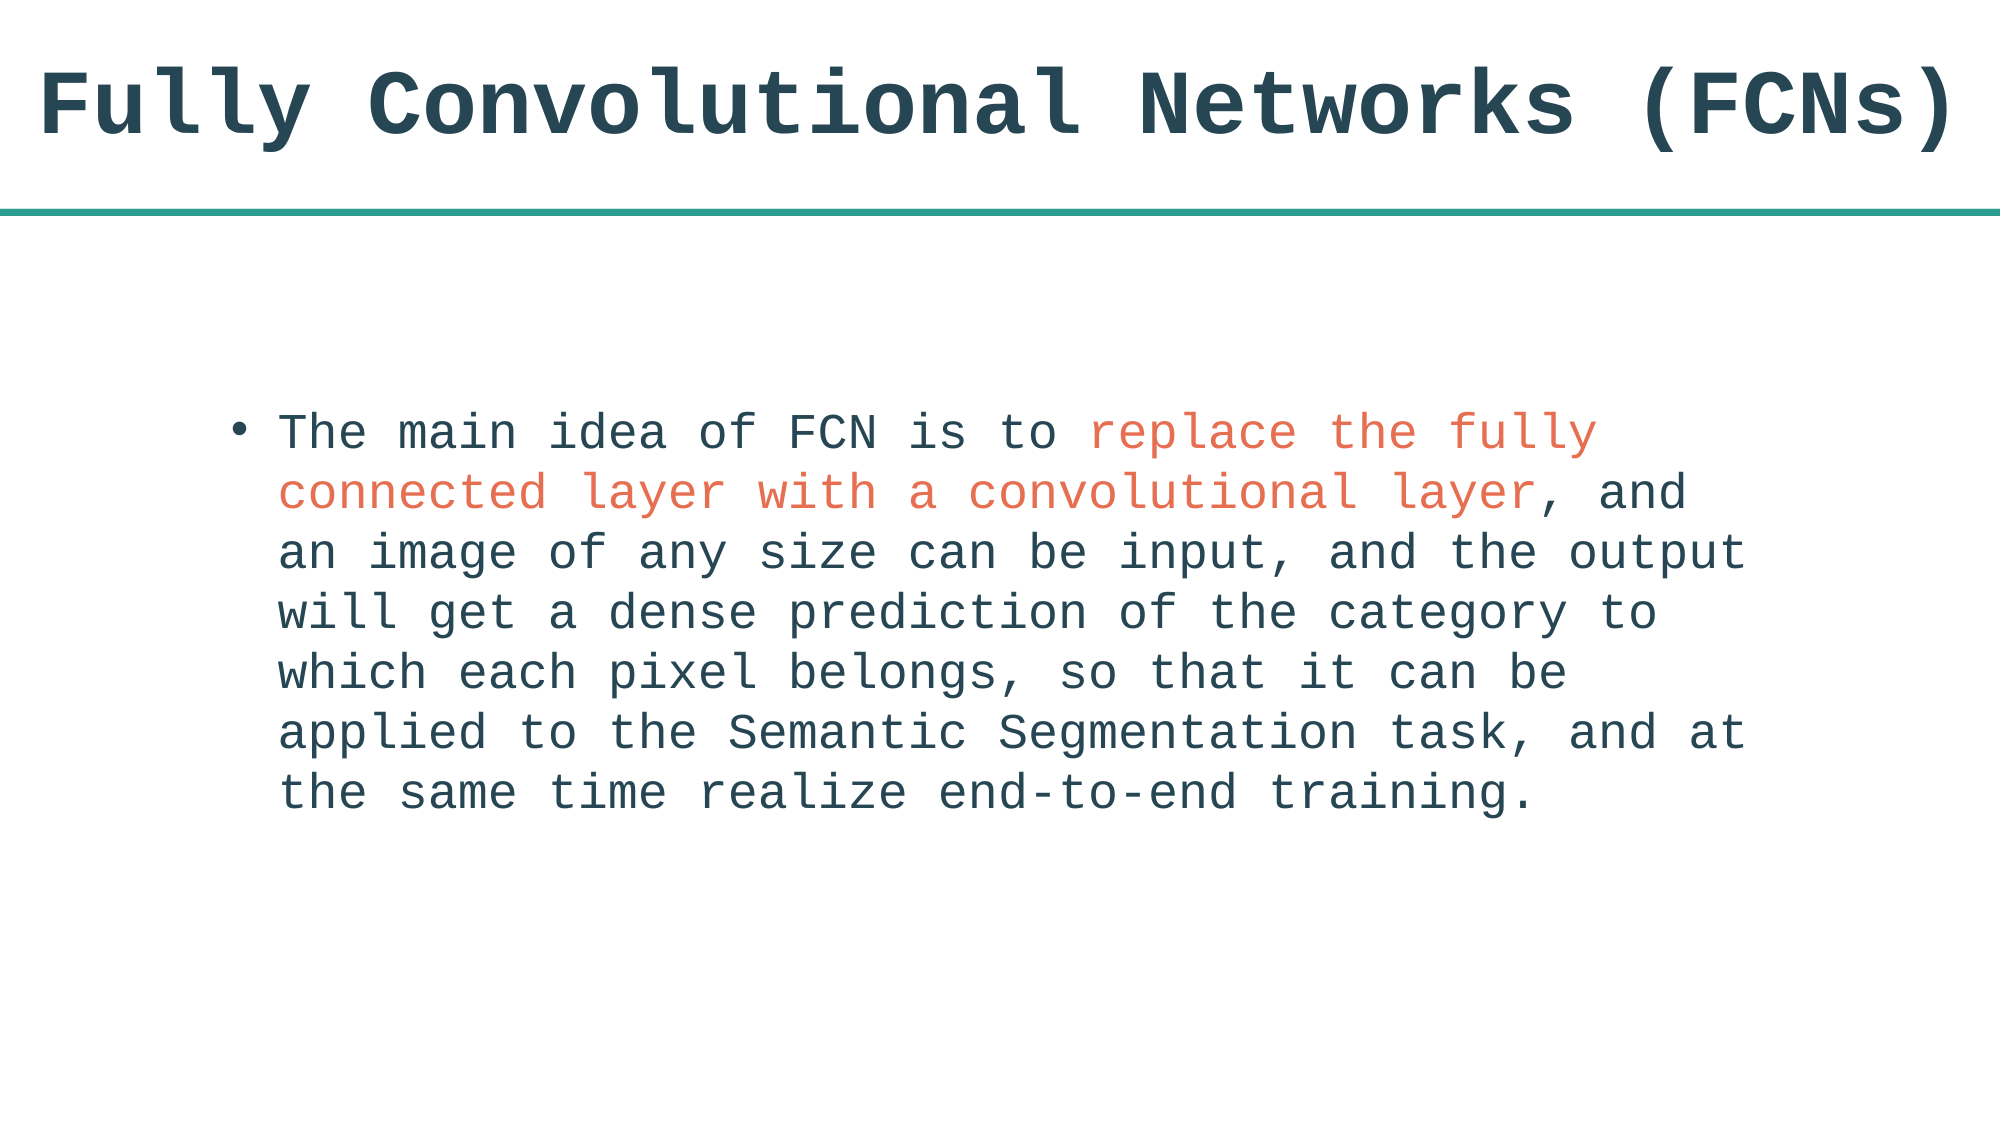

# Fully Convolutional Networks (FCNs)
The main idea of ​​FCN is to replace the fully connected layer with a convolutional layer, and an image of any size can be input, and the output will get a dense prediction of the category to which each pixel belongs, so that it can be applied to the Semantic Segmentation task, and at the same time realize end-to-end training.